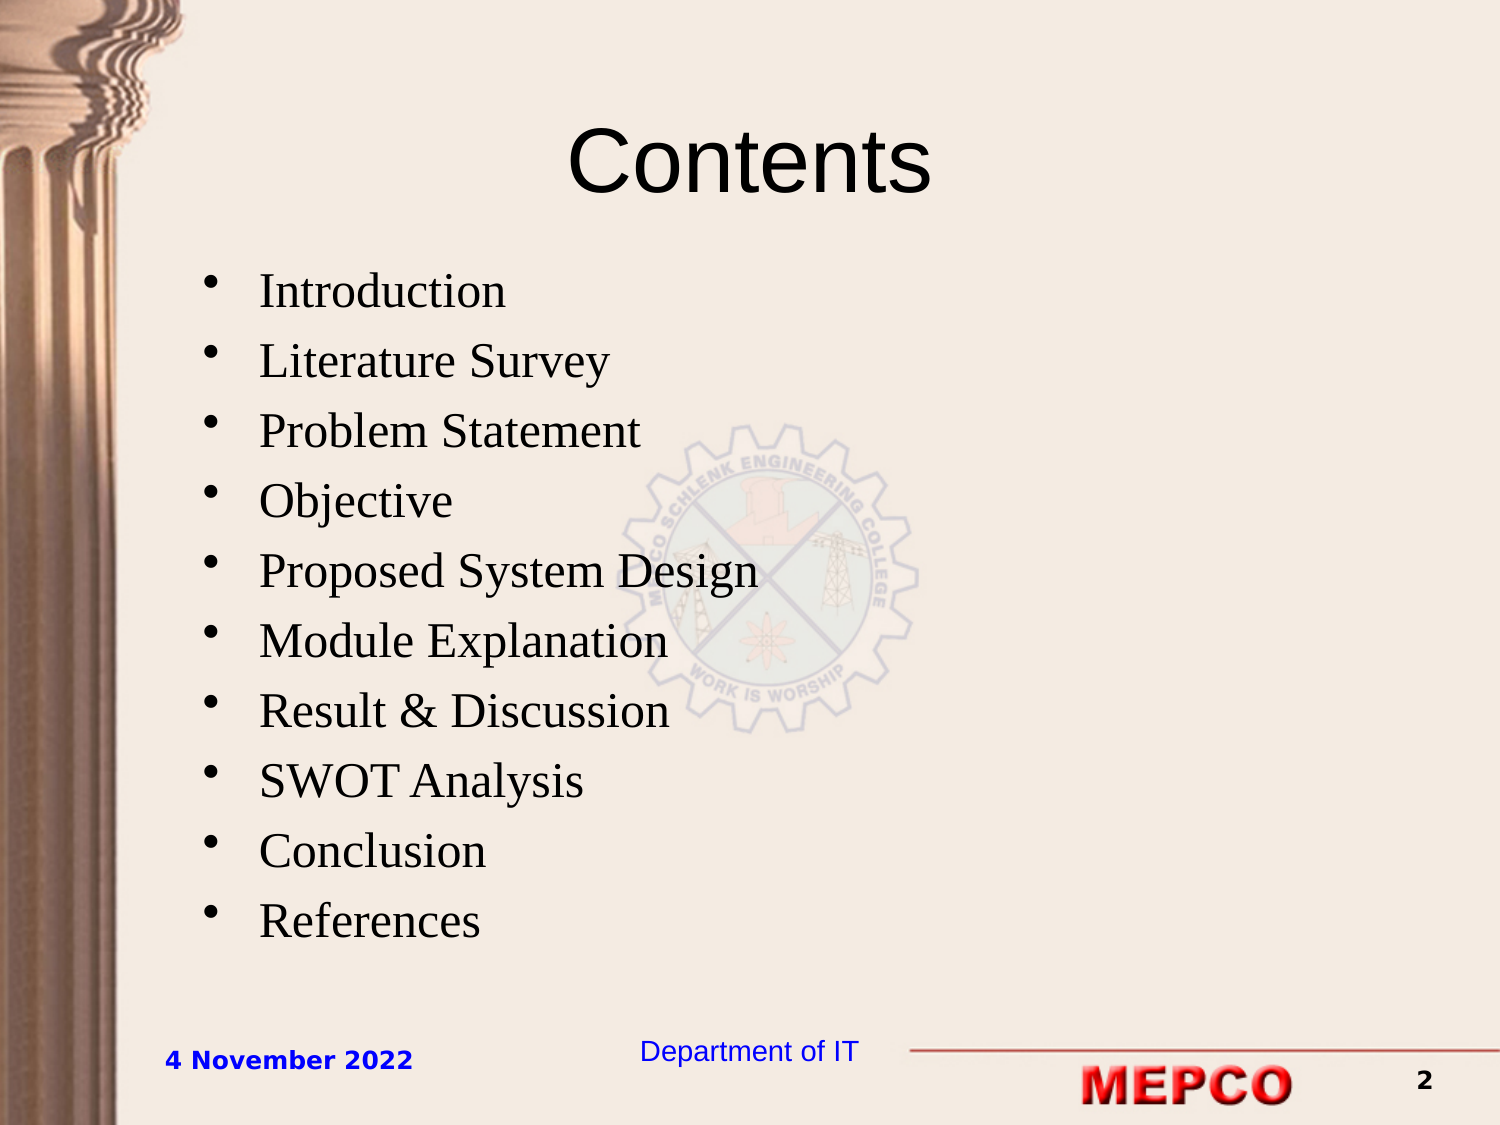

# Contents
Introduction
Literature Survey
Problem Statement
Objective
Proposed System Design
Module Explanation
Result & Discussion
SWOT Analysis
Conclusion
References

Department of IT